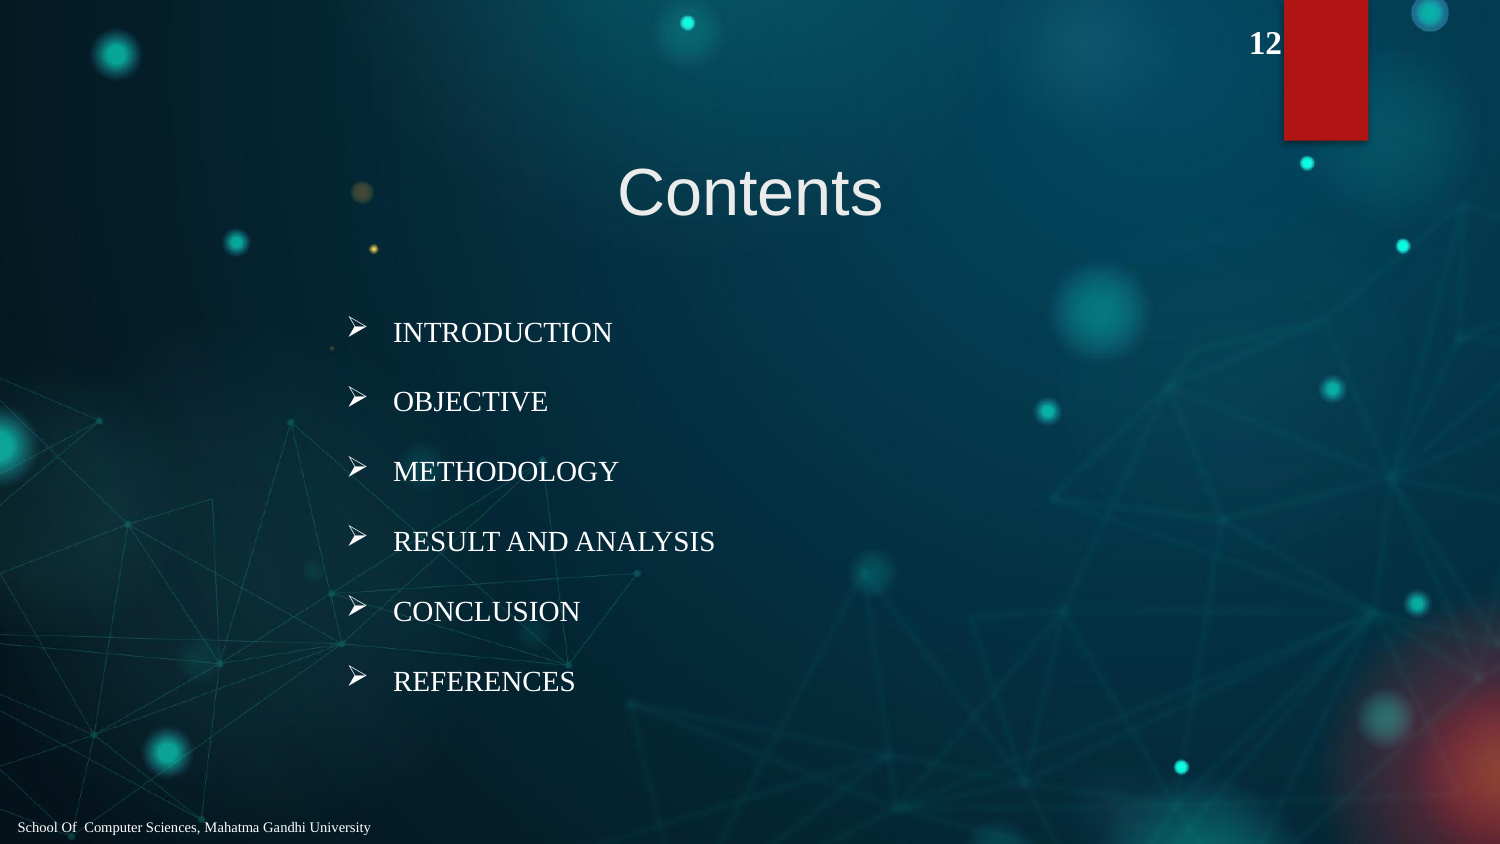

12
# Contents
INTRODUCTION
OBJECTIVE
METHODOLOGY
RESULT AND ANALYSIS
CONCLUSION
REFERENCES
School Of  Computer Sciences, Mahatma Gandhi University